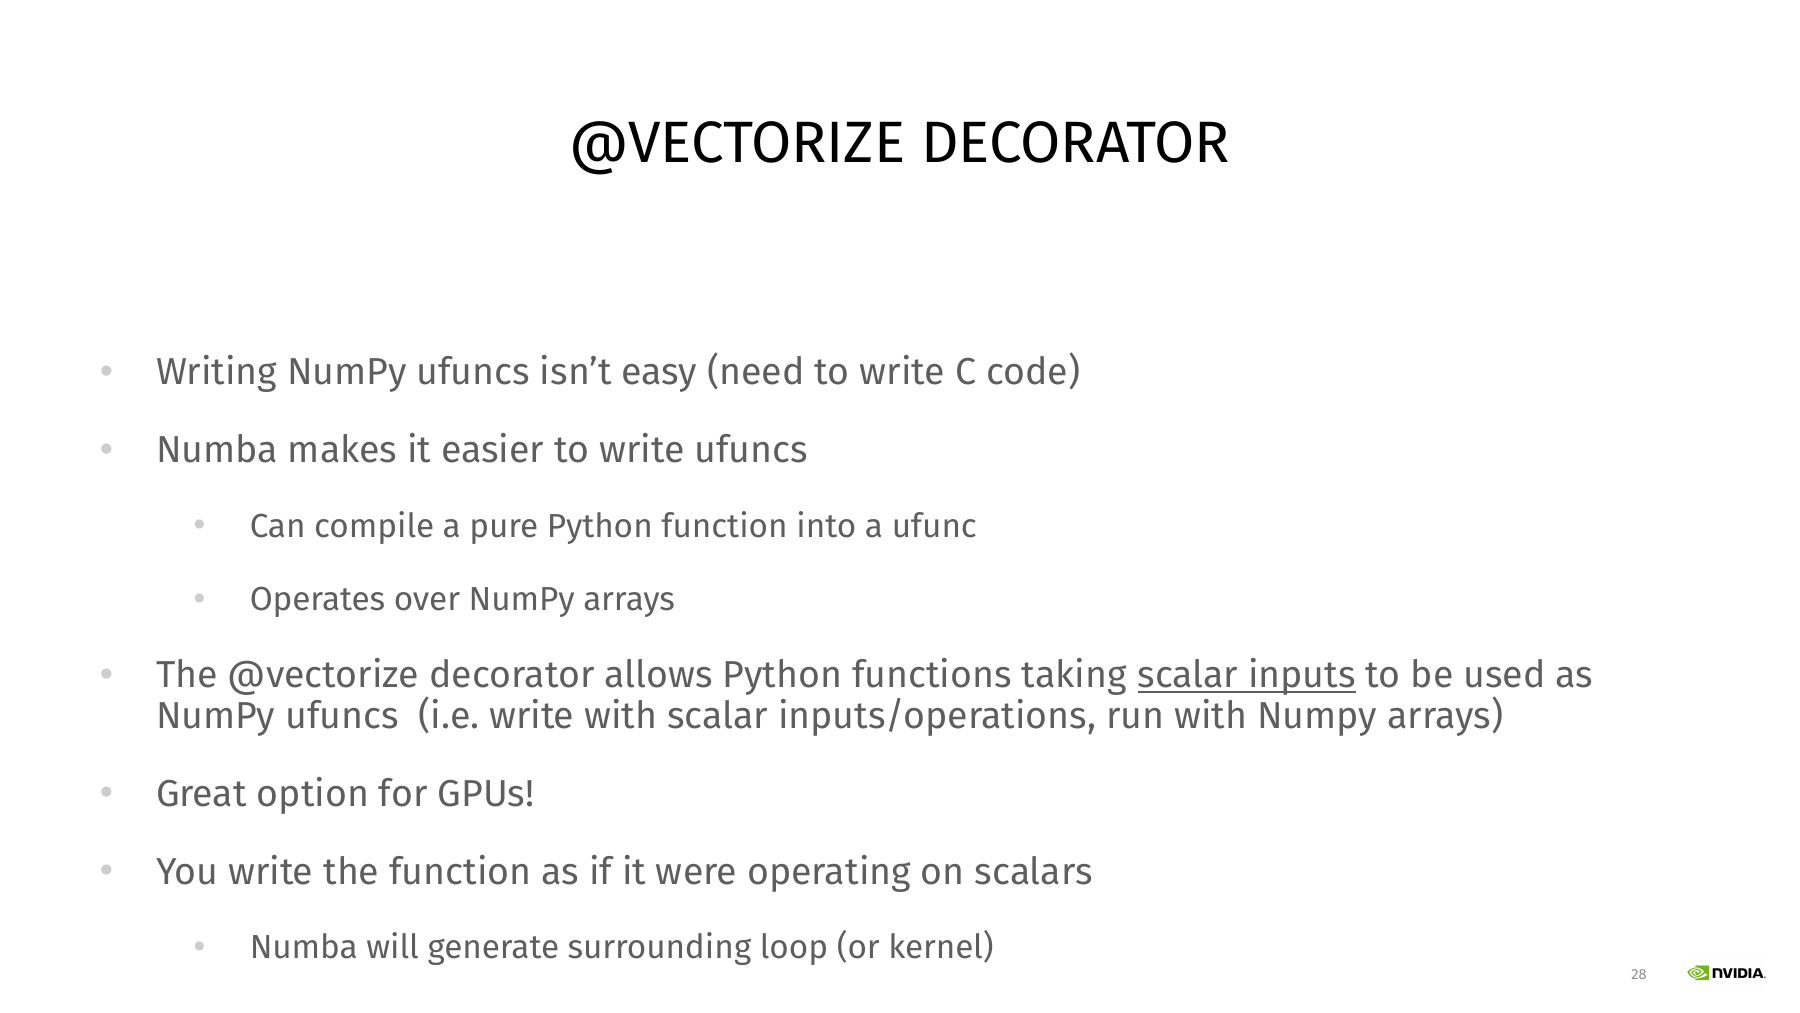

# @vectorize decorator

Writing NumPy ufuncs isn’t easy (need to write C code)
Numba makes it easier to write ufuncs
Can compile a pure Python function into a ufunc
Operates over NumPy arrays
The @vectorize decorator allows Python functions taking scalar inputs to be used as NumPy ufuncs  (i.e. write with scalar inputs/operations, run with Numpy arrays)
Great option for GPUs!
You write the function as if it were operating on scalars
Numba will generate surrounding loop (or kernel)